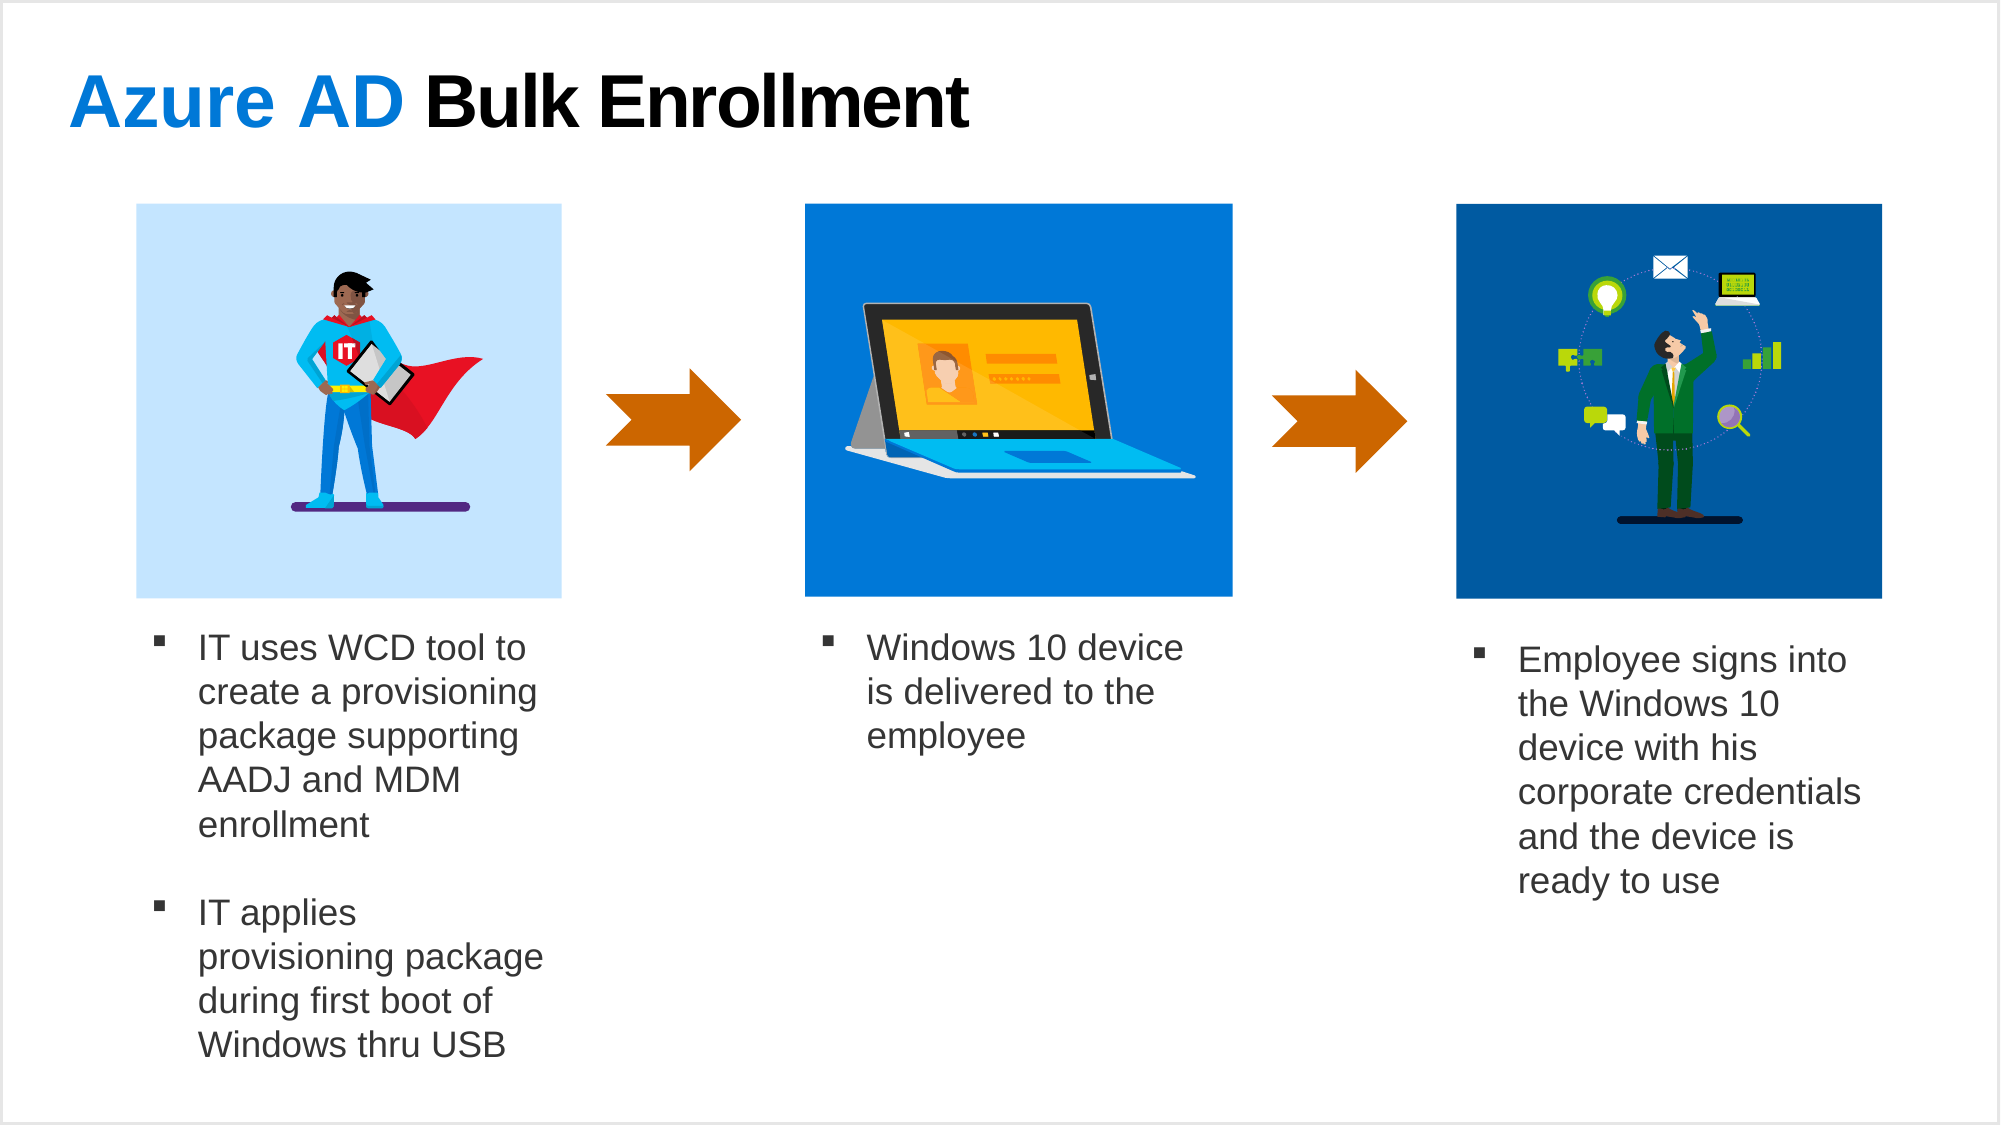

# Azure AD Bulk Enrollment

Employee signs into the Windows 10 device with his corporate credentials and the device is ready to use
Windows 10 device is delivered to the employee
IT uses WCD tool to create a provisioning package supporting AADJ and MDM enrollment

IT applies provisioning package during first boot of Windows thru USB